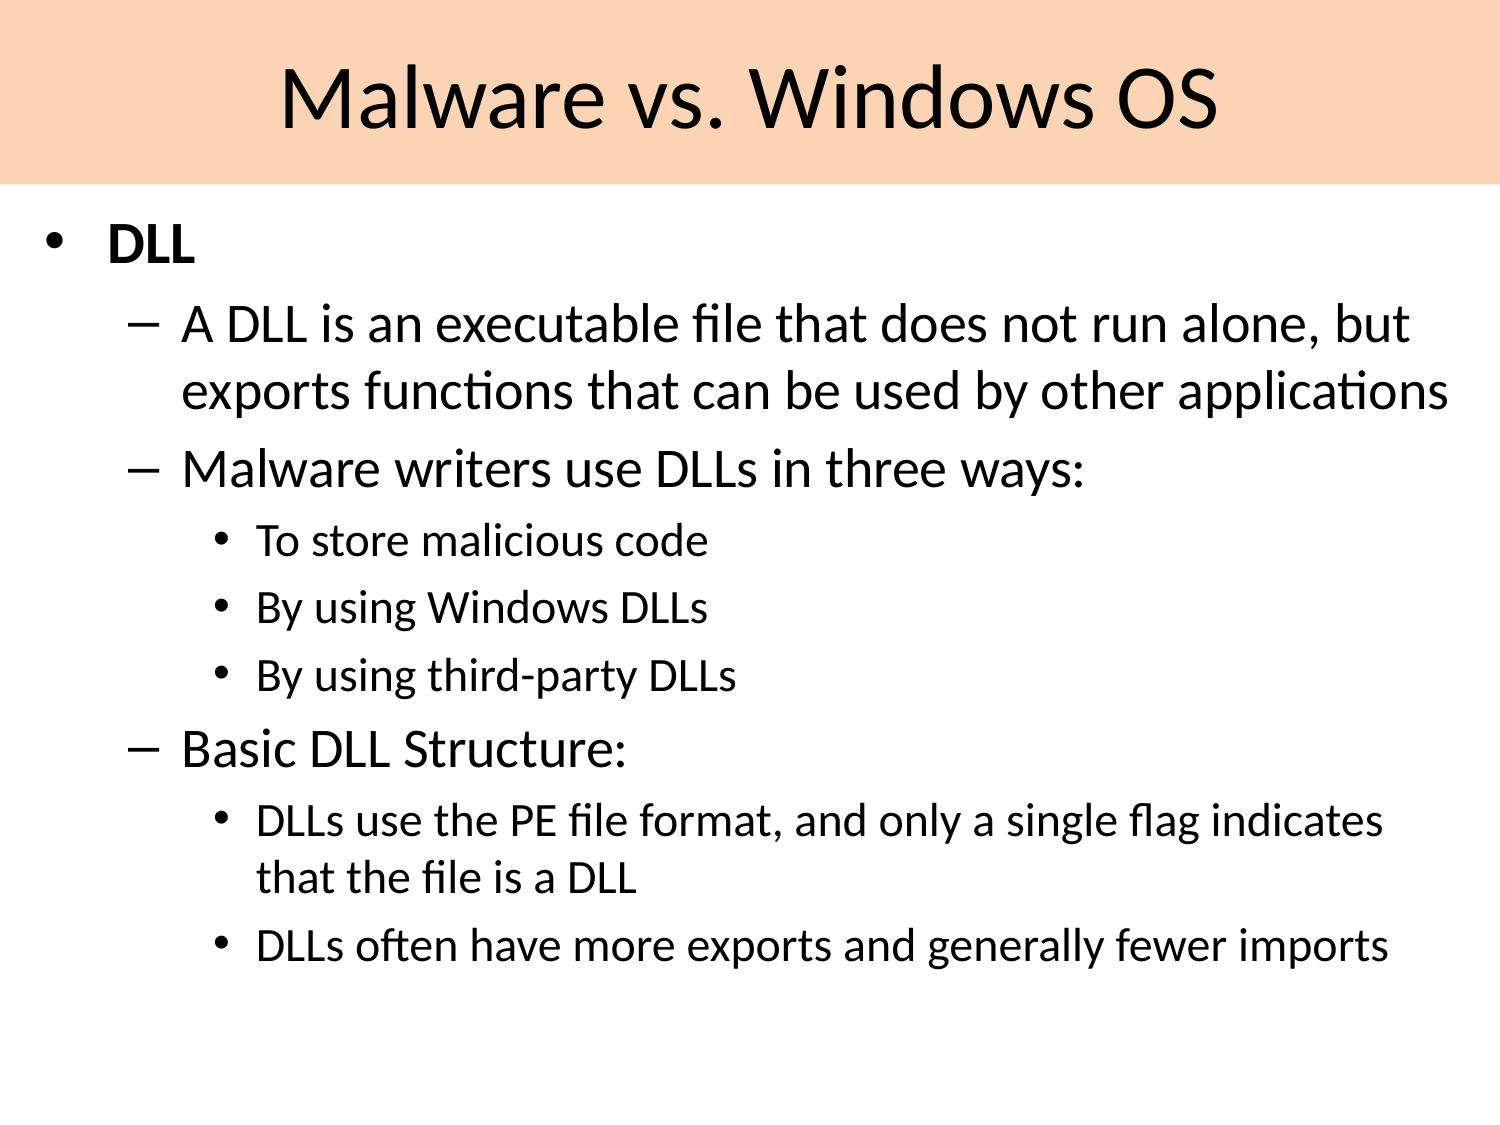

Malware vs. Windows OS
DLL
A DLL is an executable file that does not run alone, but exports functions that can be used by other applications
Malware writers use DLLs in three ways:
To store malicious code
By using Windows DLLs
By using third-party DLLs
Basic DLL Structure:
DLLs use the PE file format, and only a single flag indicates that the file is a DLL
DLLs often have more exports and generally fewer imports